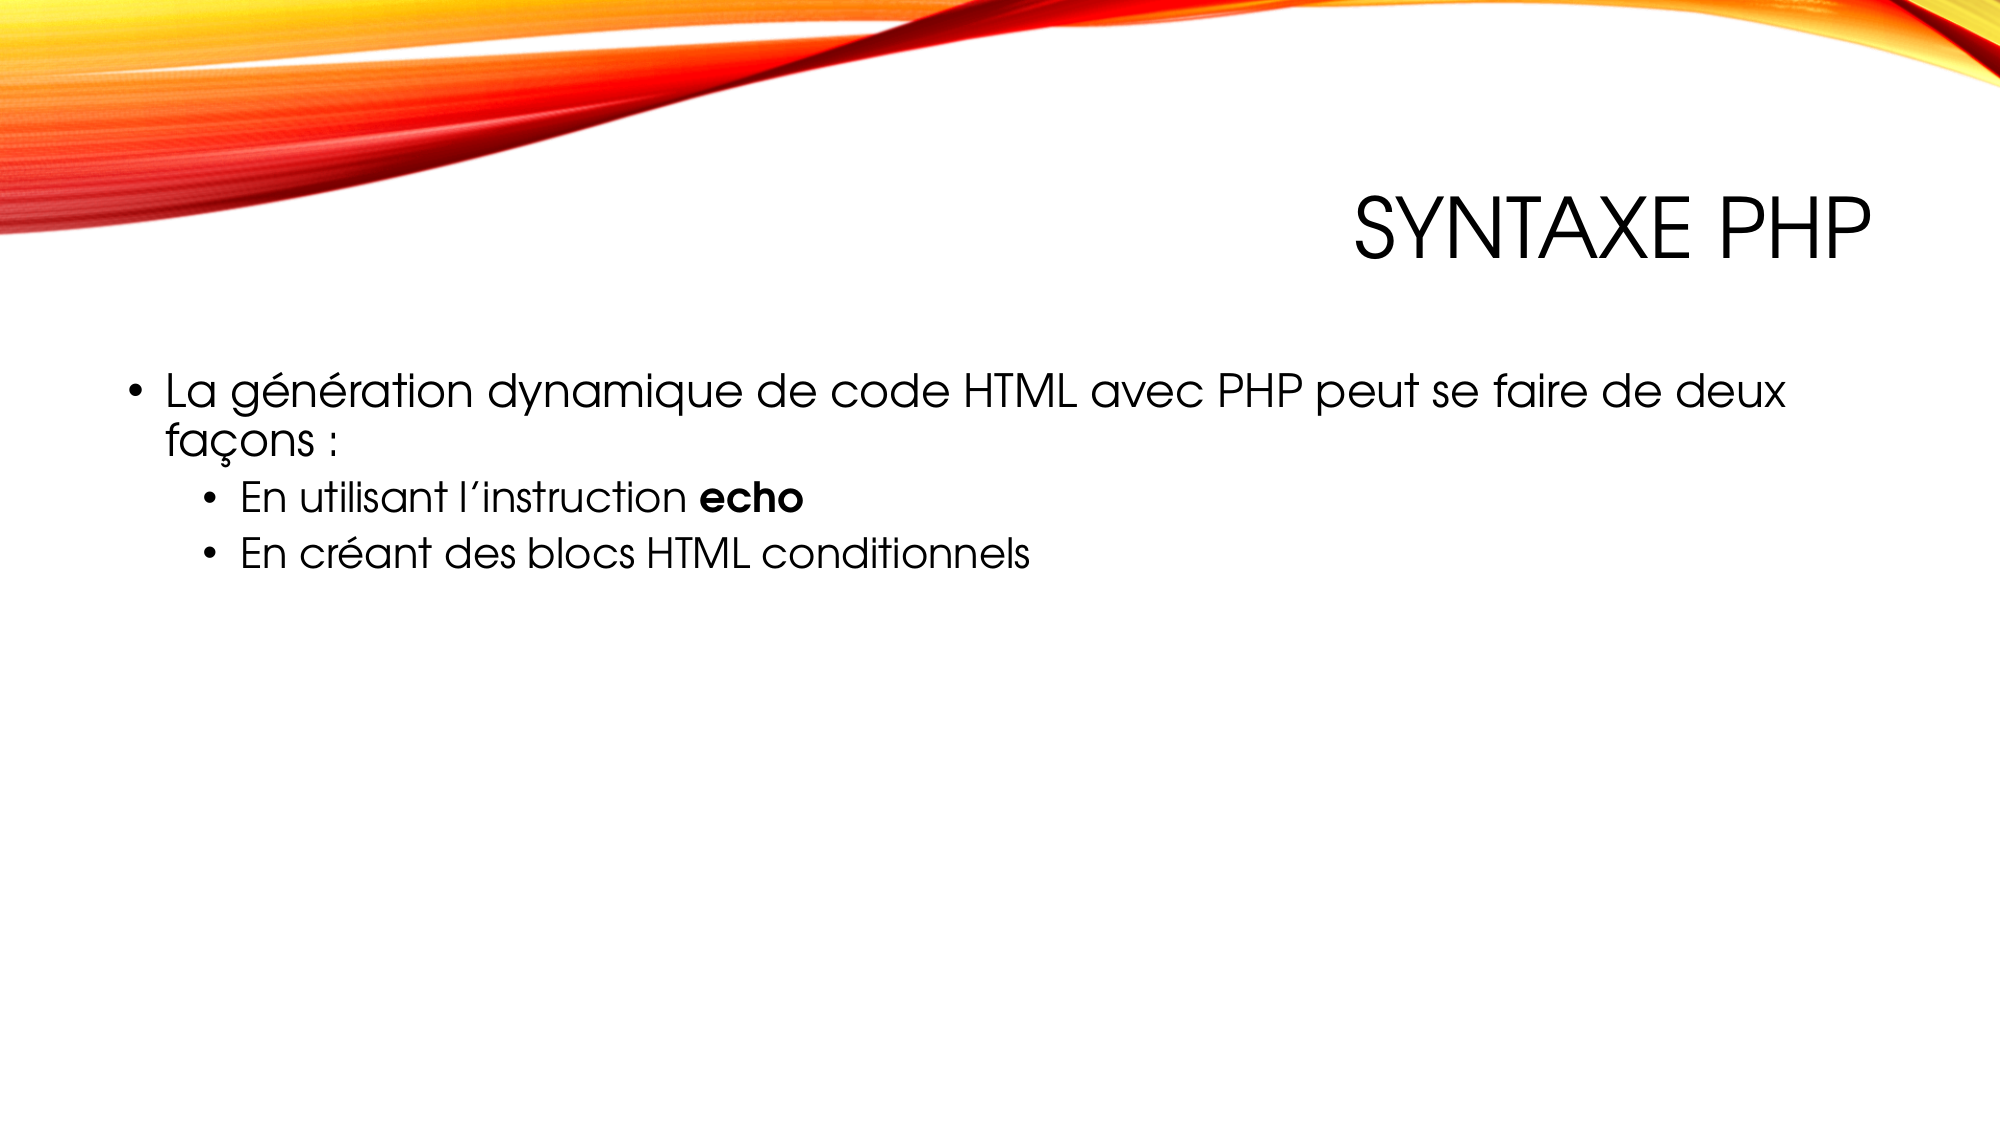

# Syntaxe PHP
La génération dynamique de code HTML avec PHP peut se faire de deux façons :
En utilisant l’instruction echo
En créant des blocs HTML conditionnels